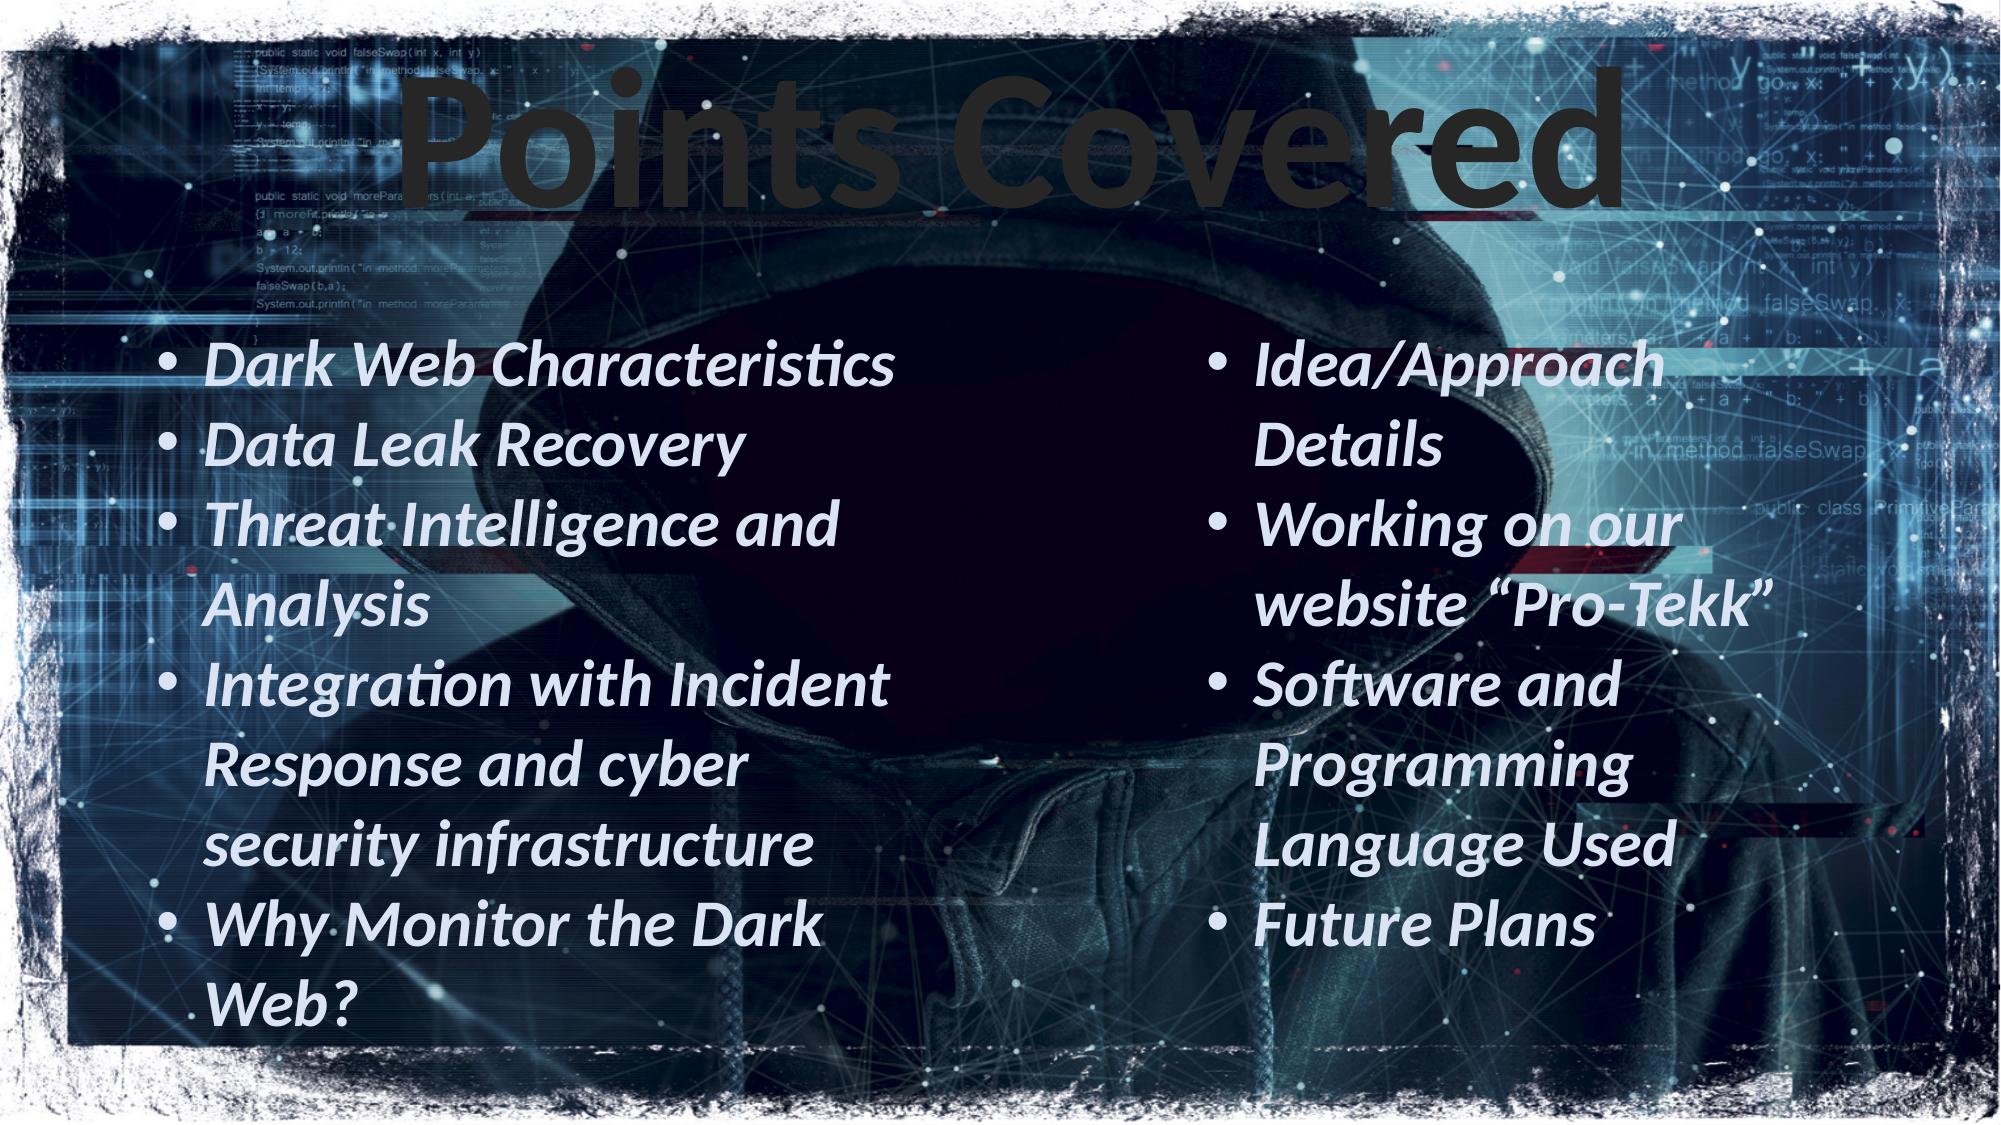

Points Covered
Dark Web Characteristics
Data Leak Recovery
Threat Intelligence and Analysis
Integration with Incident Response and cyber security infrastructure
Why Monitor the Dark Web?
Idea/Approach Details
Working on our website “Pro-Tekk”
Software and Programming Language Used
Future Plans